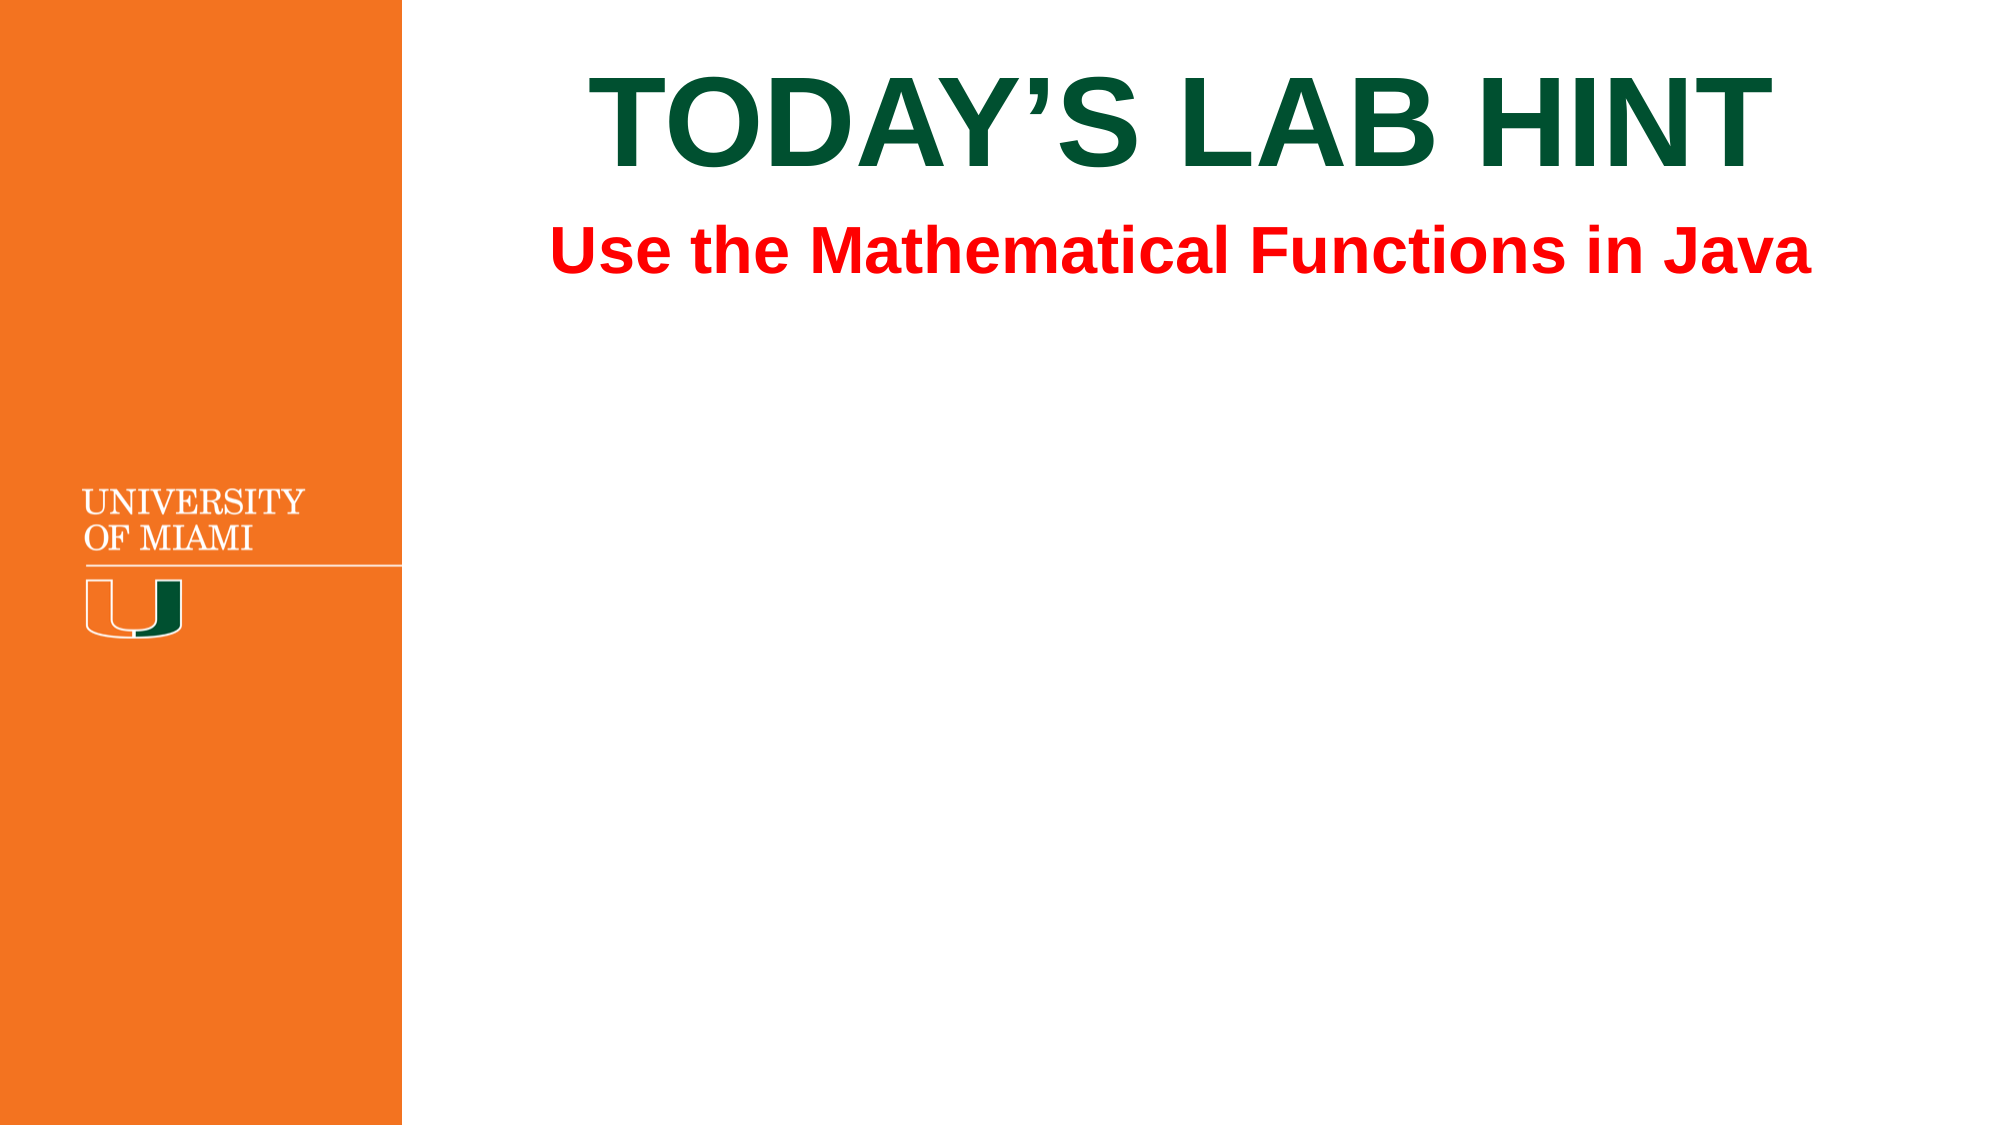

TODAY’S LAB HINT
Use the Mathematical Functions in Java